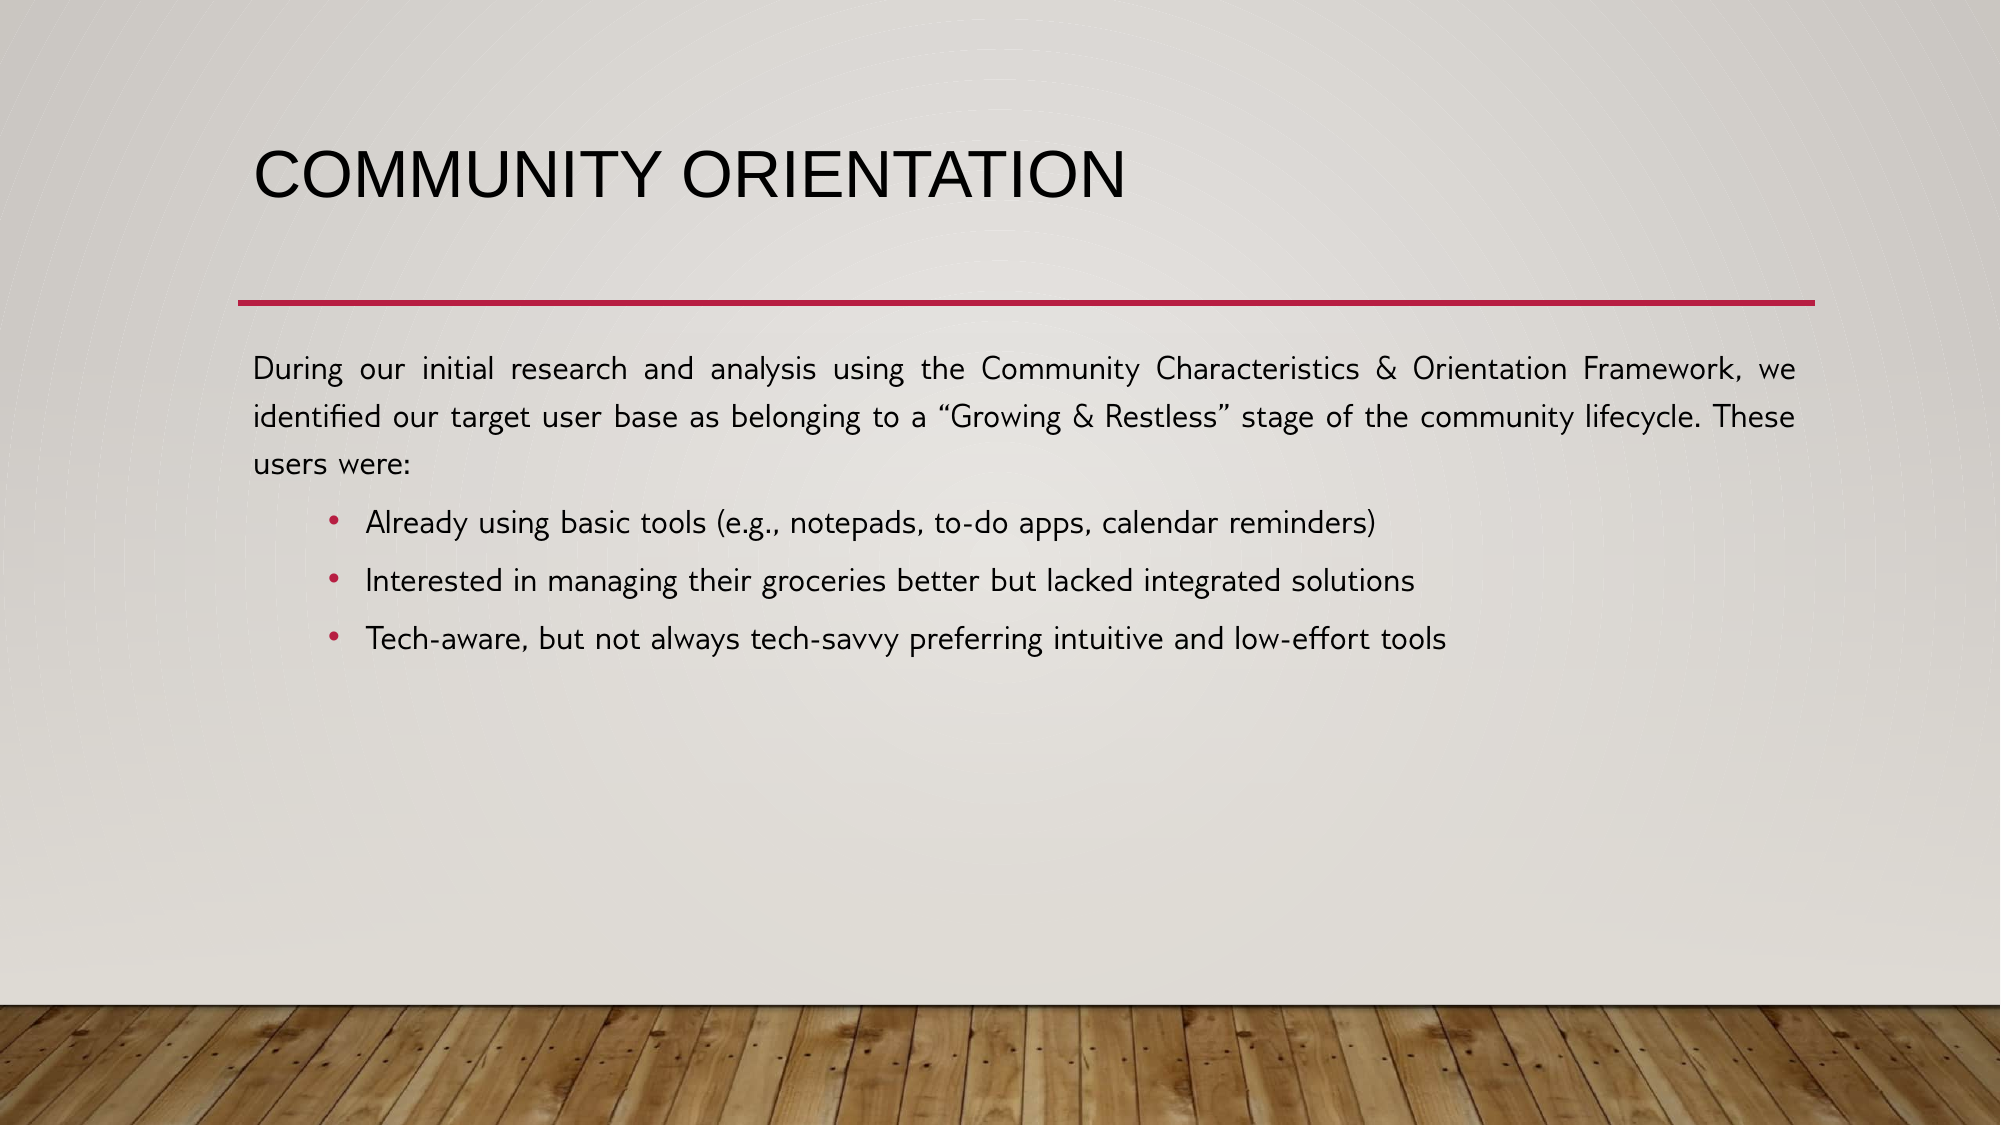

# Community Orientation
During our initial research and analysis using the Community Characteristics & Orientation Framework, we identified our target user base as belonging to a “Growing & Restless” stage of the community lifecycle. These users were:
Already using basic tools (e.g., notepads, to-do apps, calendar reminders)
Interested in managing their groceries better but lacked integrated solutions
Tech-aware, but not always tech-savvy preferring intuitive and low-effort tools